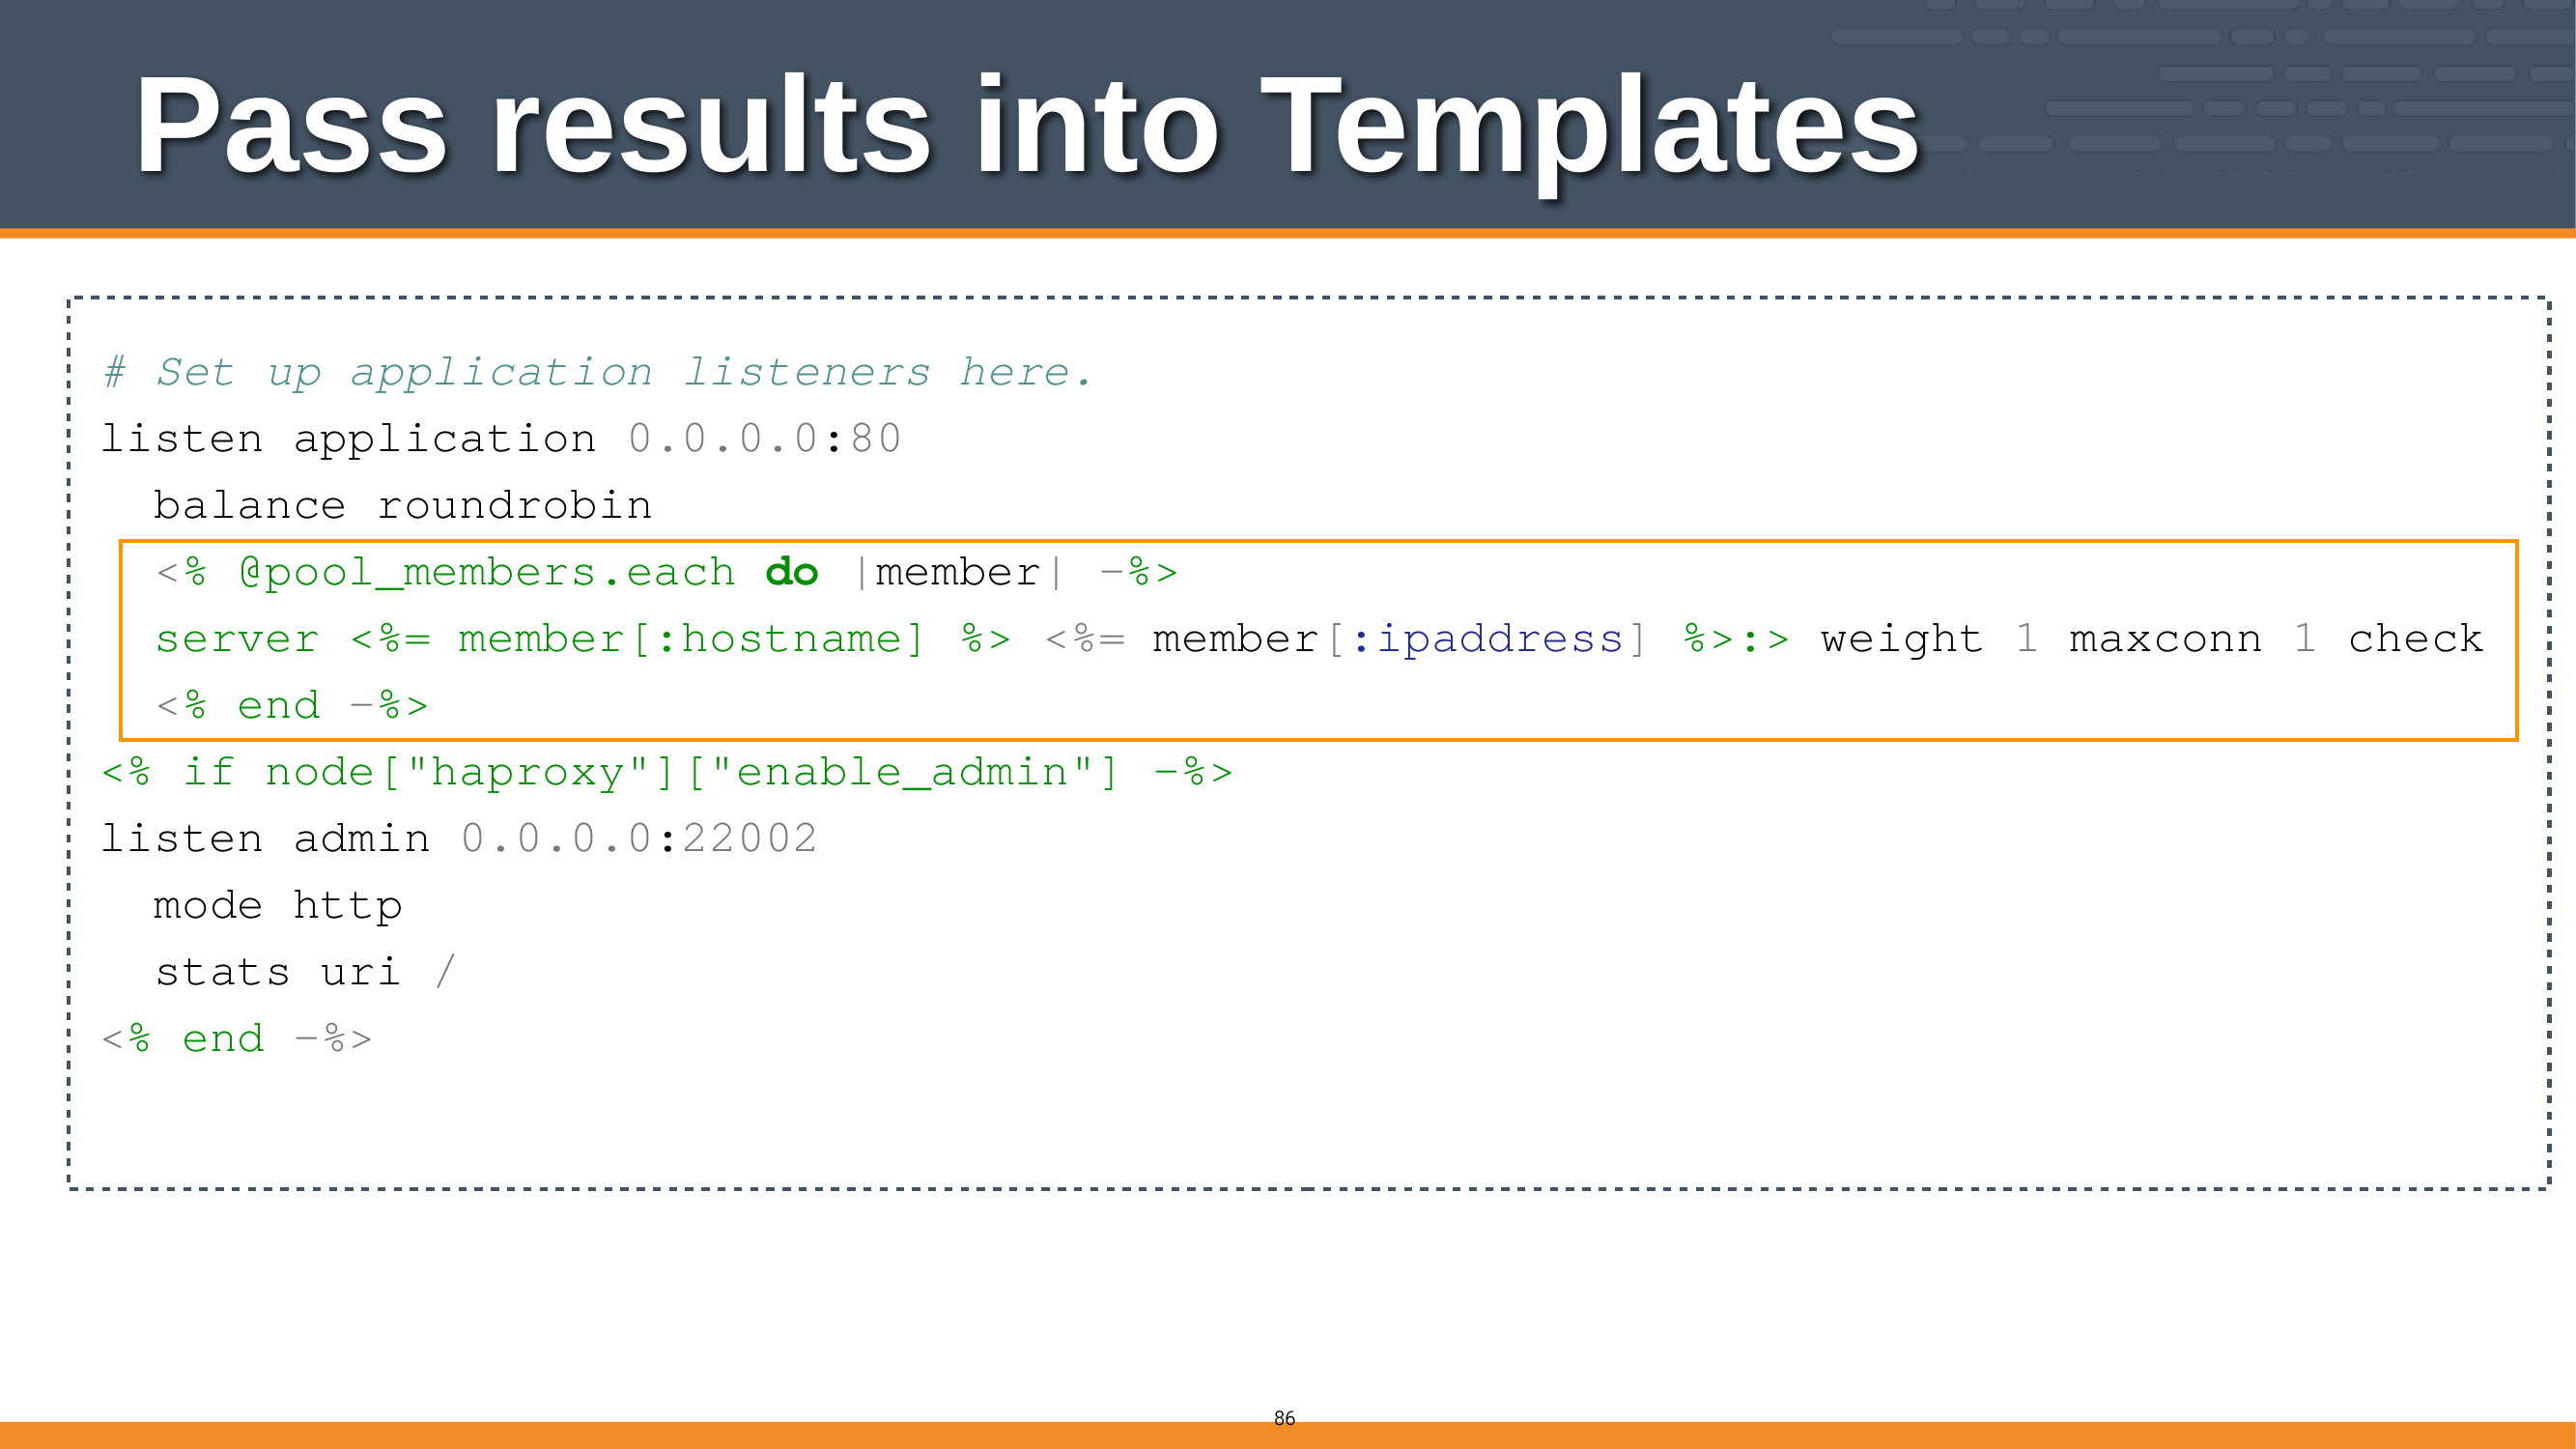

# Pass results into Templates
# Set up application listeners here.
listen application 0.0.0.0:80
  balance roundrobin
  <% @pool_members.each do |member| -%>
  server <%= member[:hostname] %> <%= member[:ipaddress] %>:> weight 1 maxconn 1 check
  <% end -%>
<% if node["haproxy"]["enable_admin"] -%>
listen admin 0.0.0.0:22002
  mode http
  stats uri /
<% end -%>

86